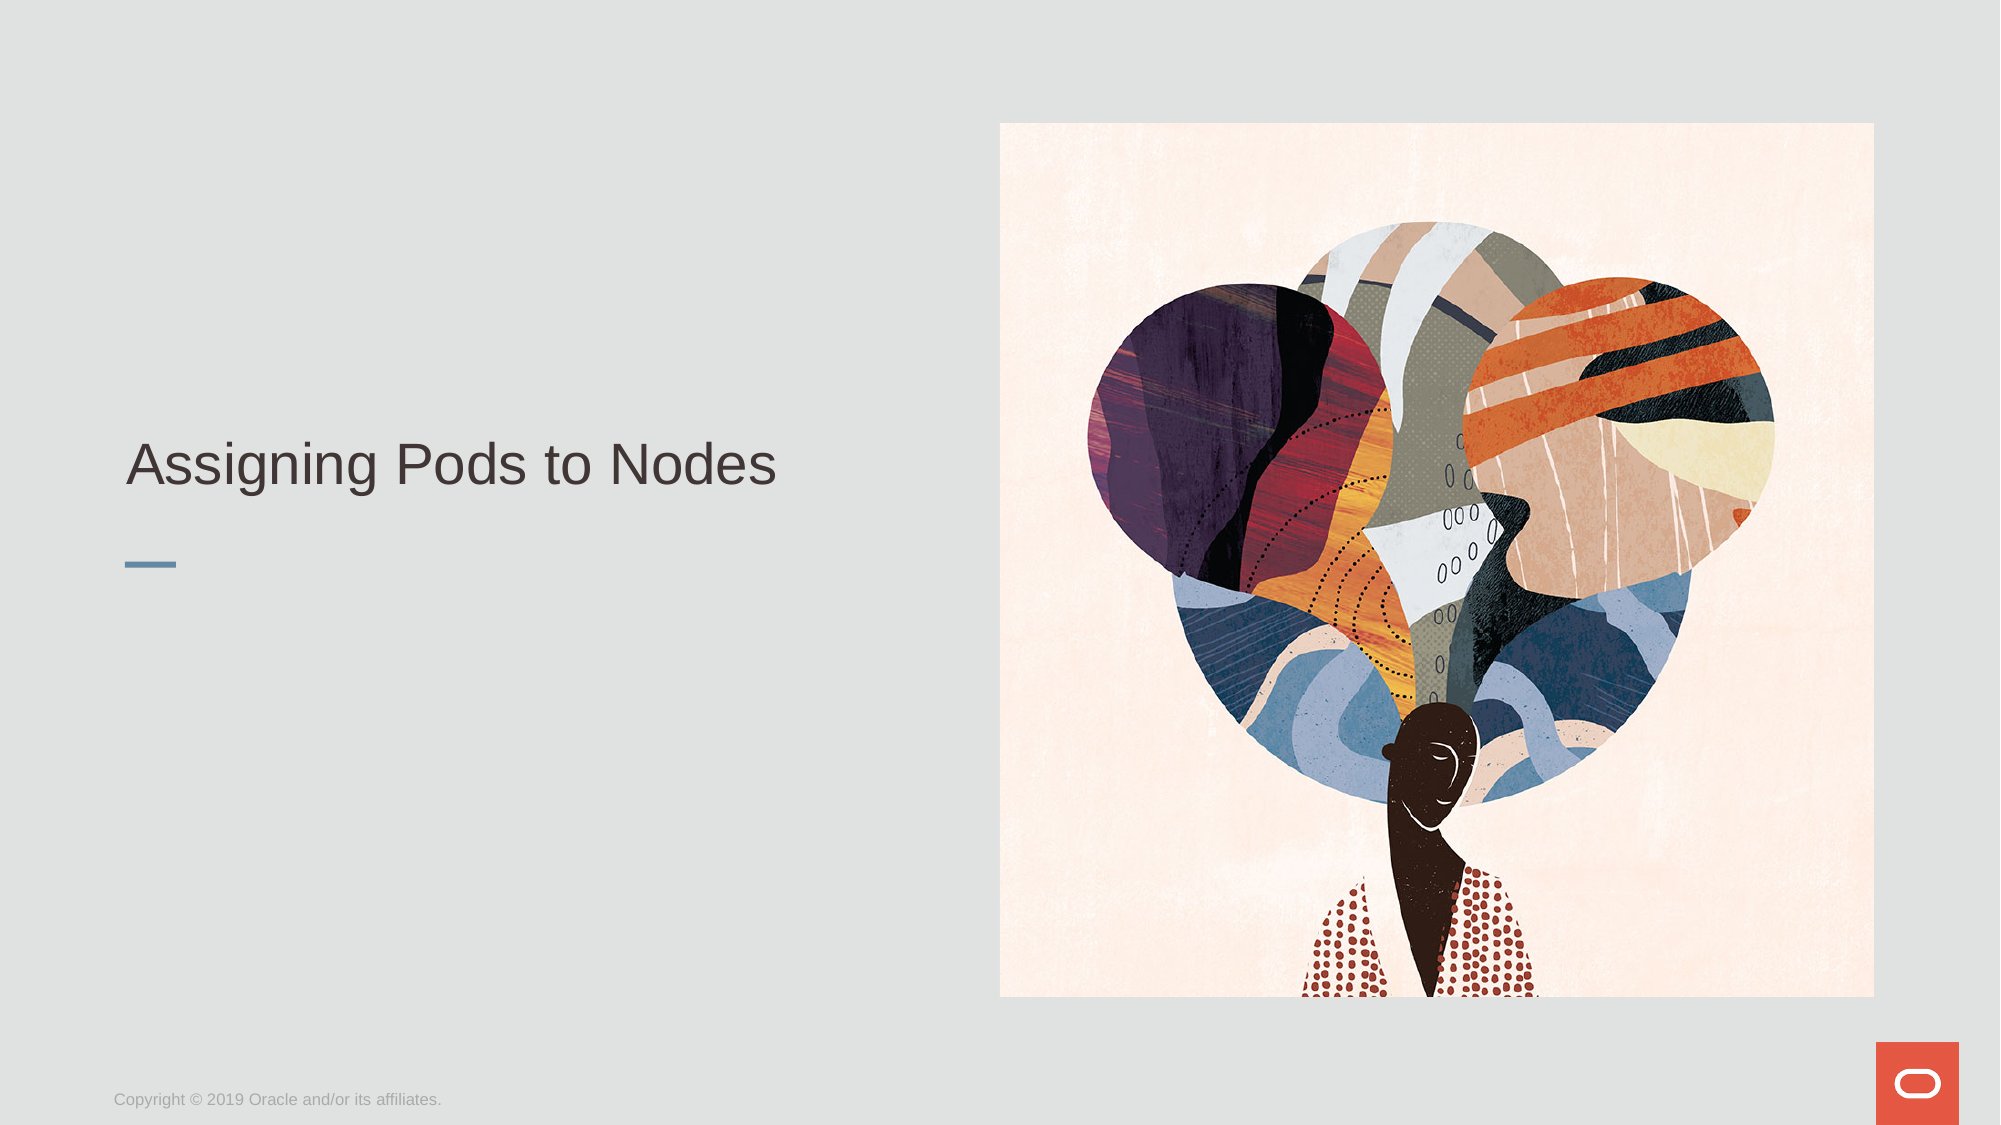

# Assigning Pods to Nodes
Copyright © 2019 Oracle and/or its affiliates.